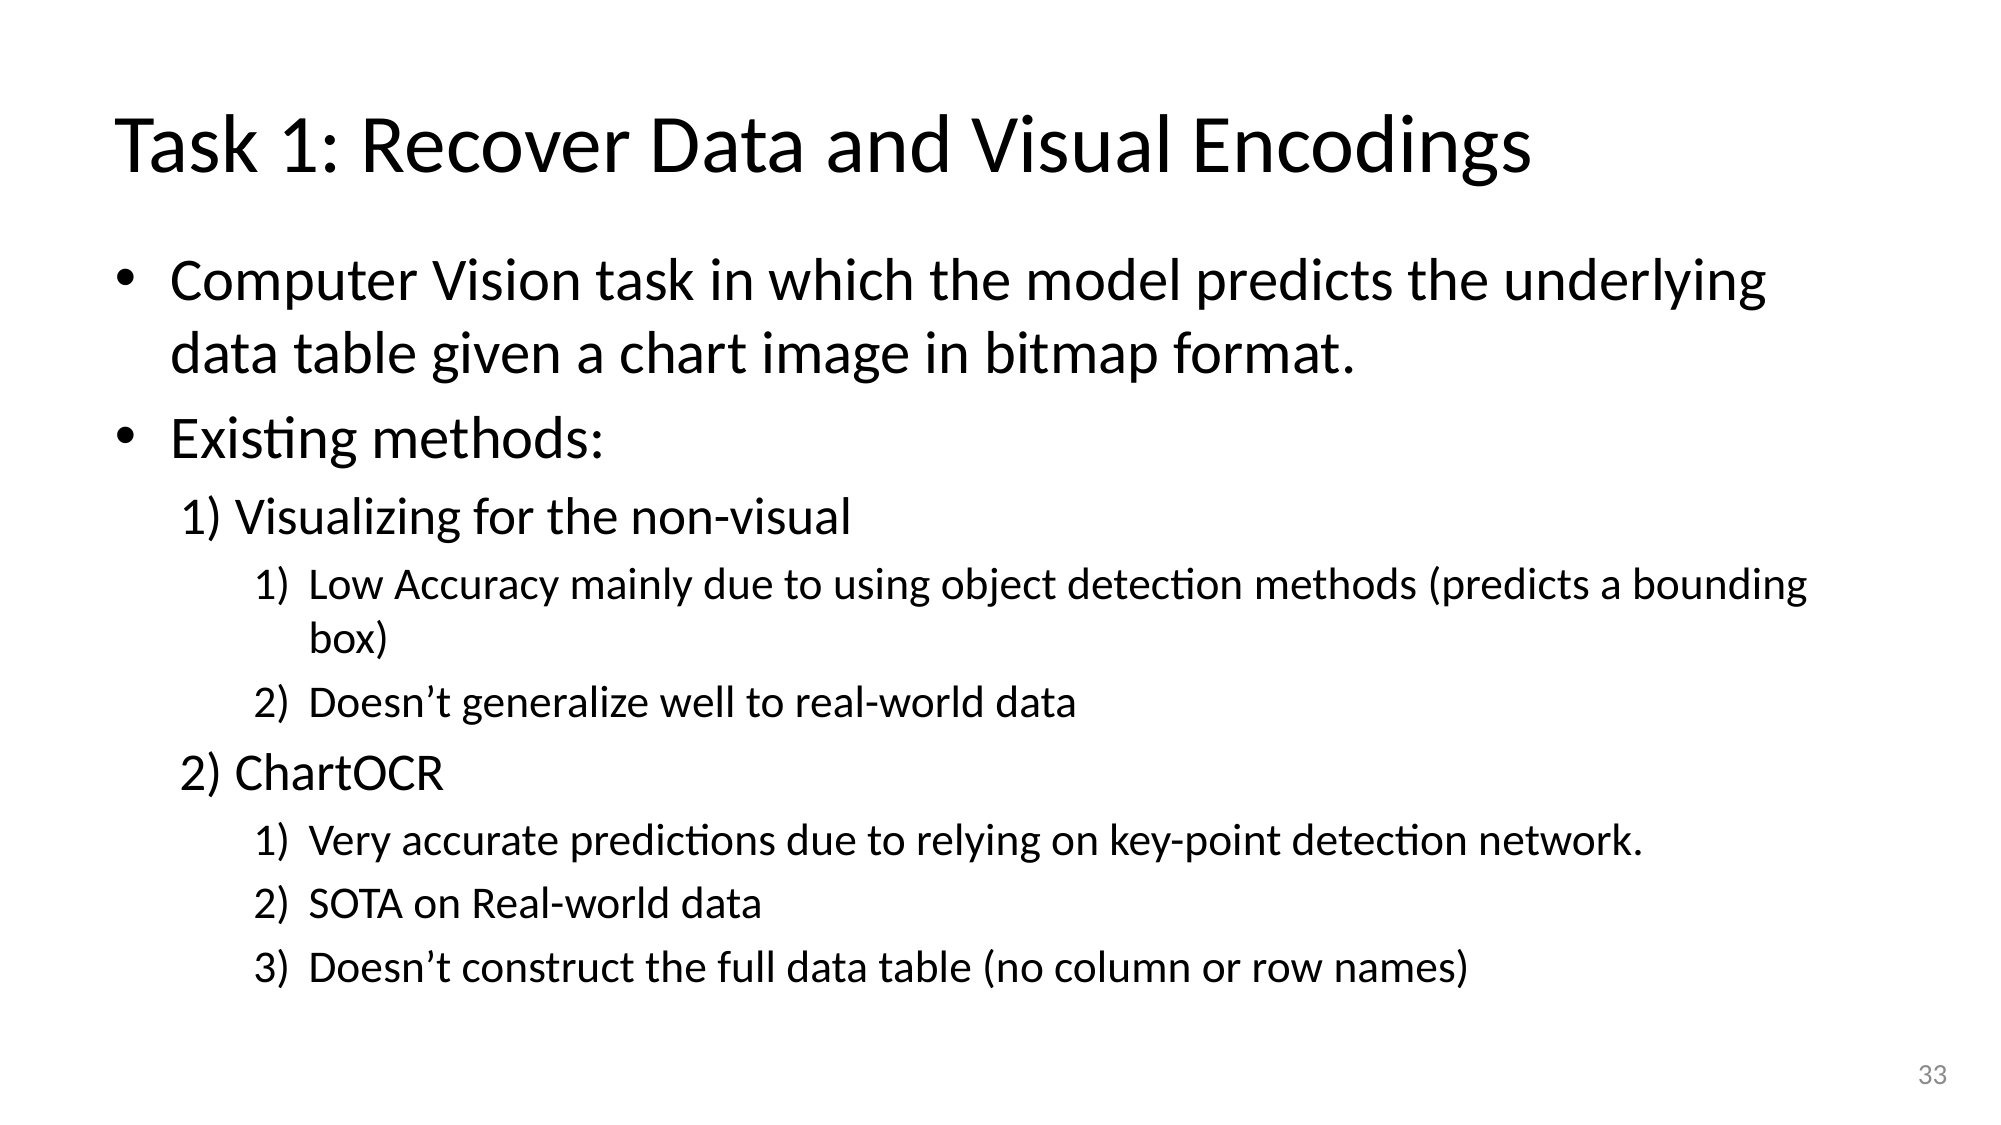

# Task 1: Recover Data and Visual Encodings
Computer Vision task in which the model predicts the underlying data table given a chart image in bitmap format.
Existing methods:
Visualizing for the non-visual
Low Accuracy mainly due to using object detection methods (predicts a bounding box)
Doesn’t generalize well to real-world data
ChartOCR
Very accurate predictions due to relying on key-point detection network.
SOTA on Real-world data
Doesn’t construct the full data table (no column or row names)

@Ahmed: Please add
	- existing methods and their limitations
	- list of datasets
	- what are the main challenges?
		- object detection? OCR? Optimal matching?
	- our plan for improved data extraction and optimal matching
	- formal definition of the problem
33